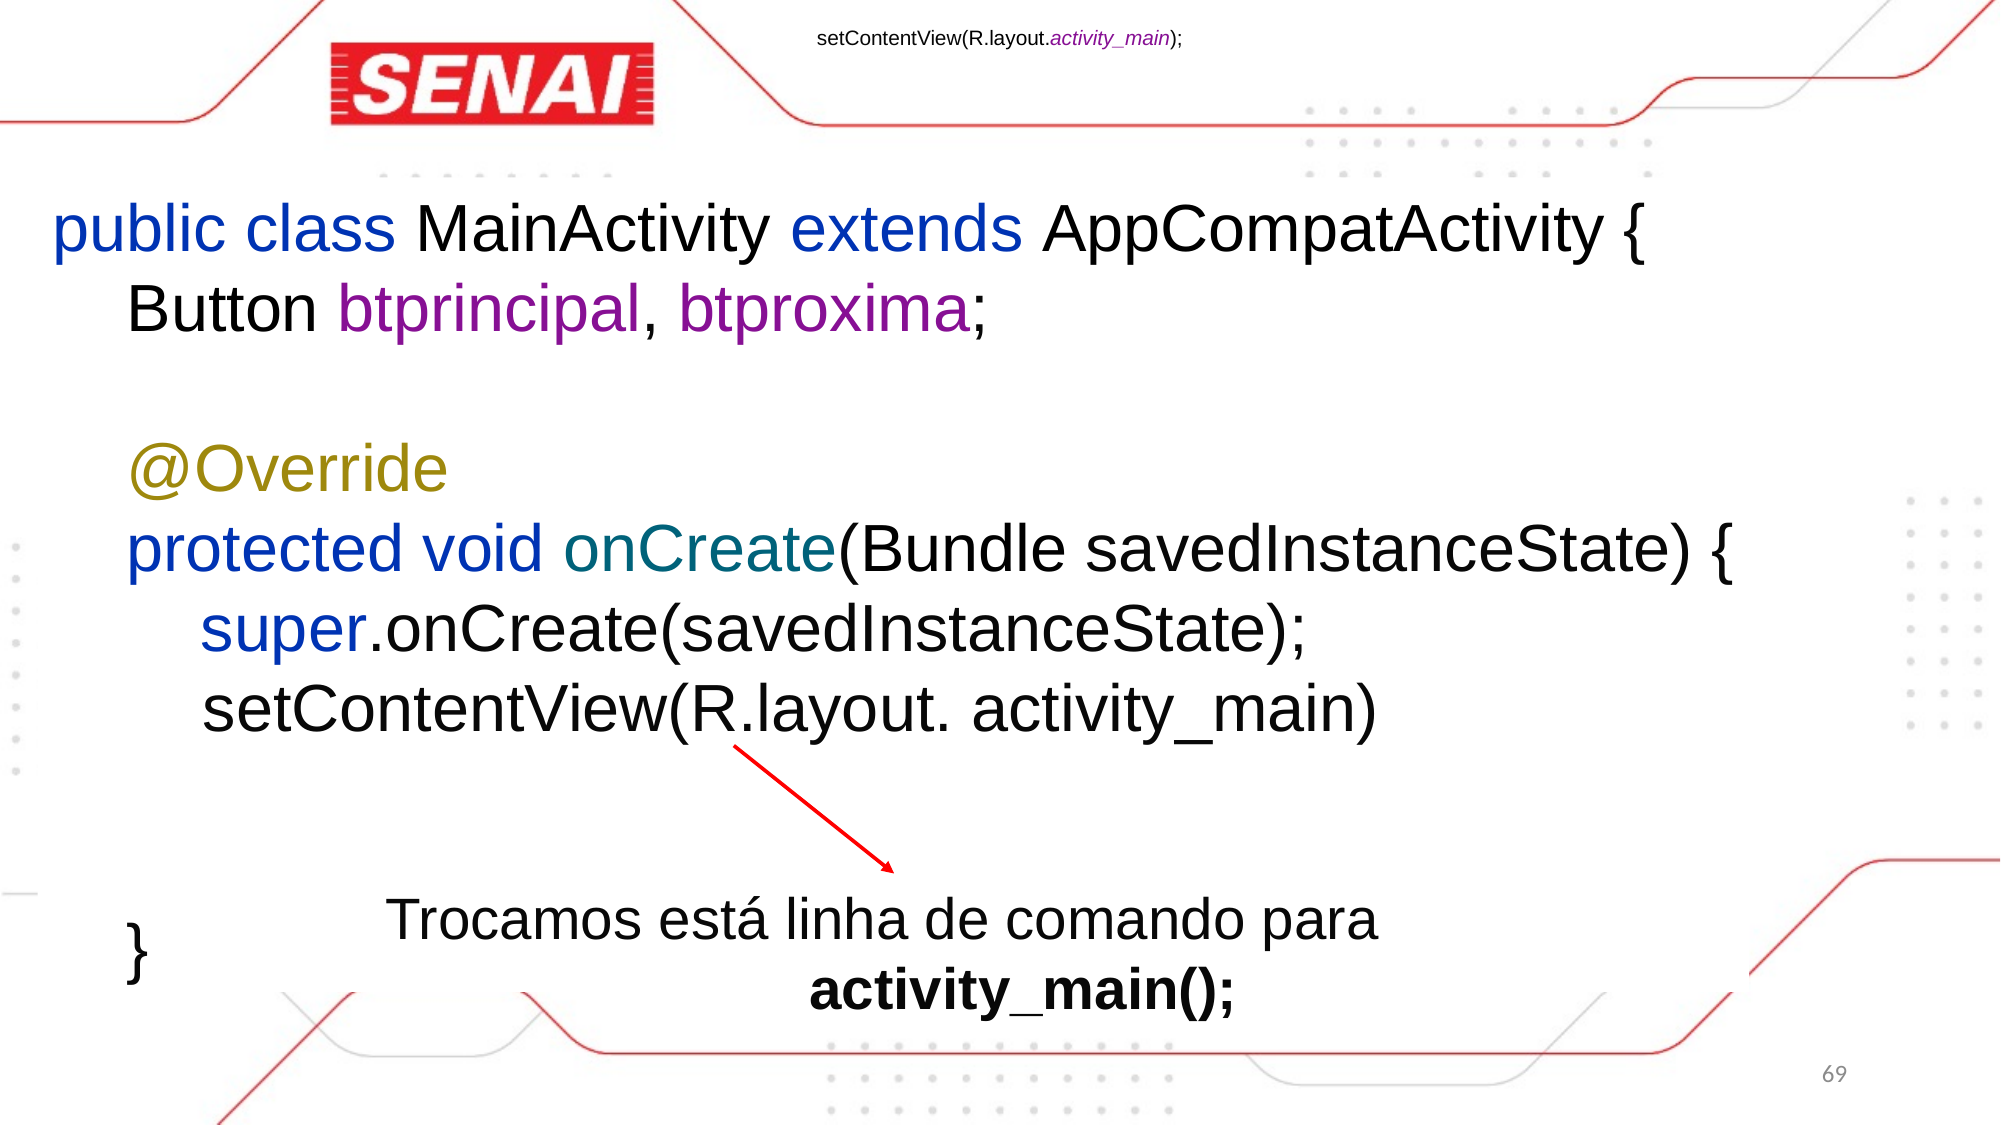

setContentView(R.layout.activity_main);
public class MainActivity extends AppCompatActivity {
    Button btprincipal, btproxima;
    @Override
    protected void onCreate(Bundle savedInstanceState) {
        super.onCreate(savedInstanceState);
	setContentView(R.layout. activity_main)
    }
Trocamos está linha de comando para
activity_main();
69